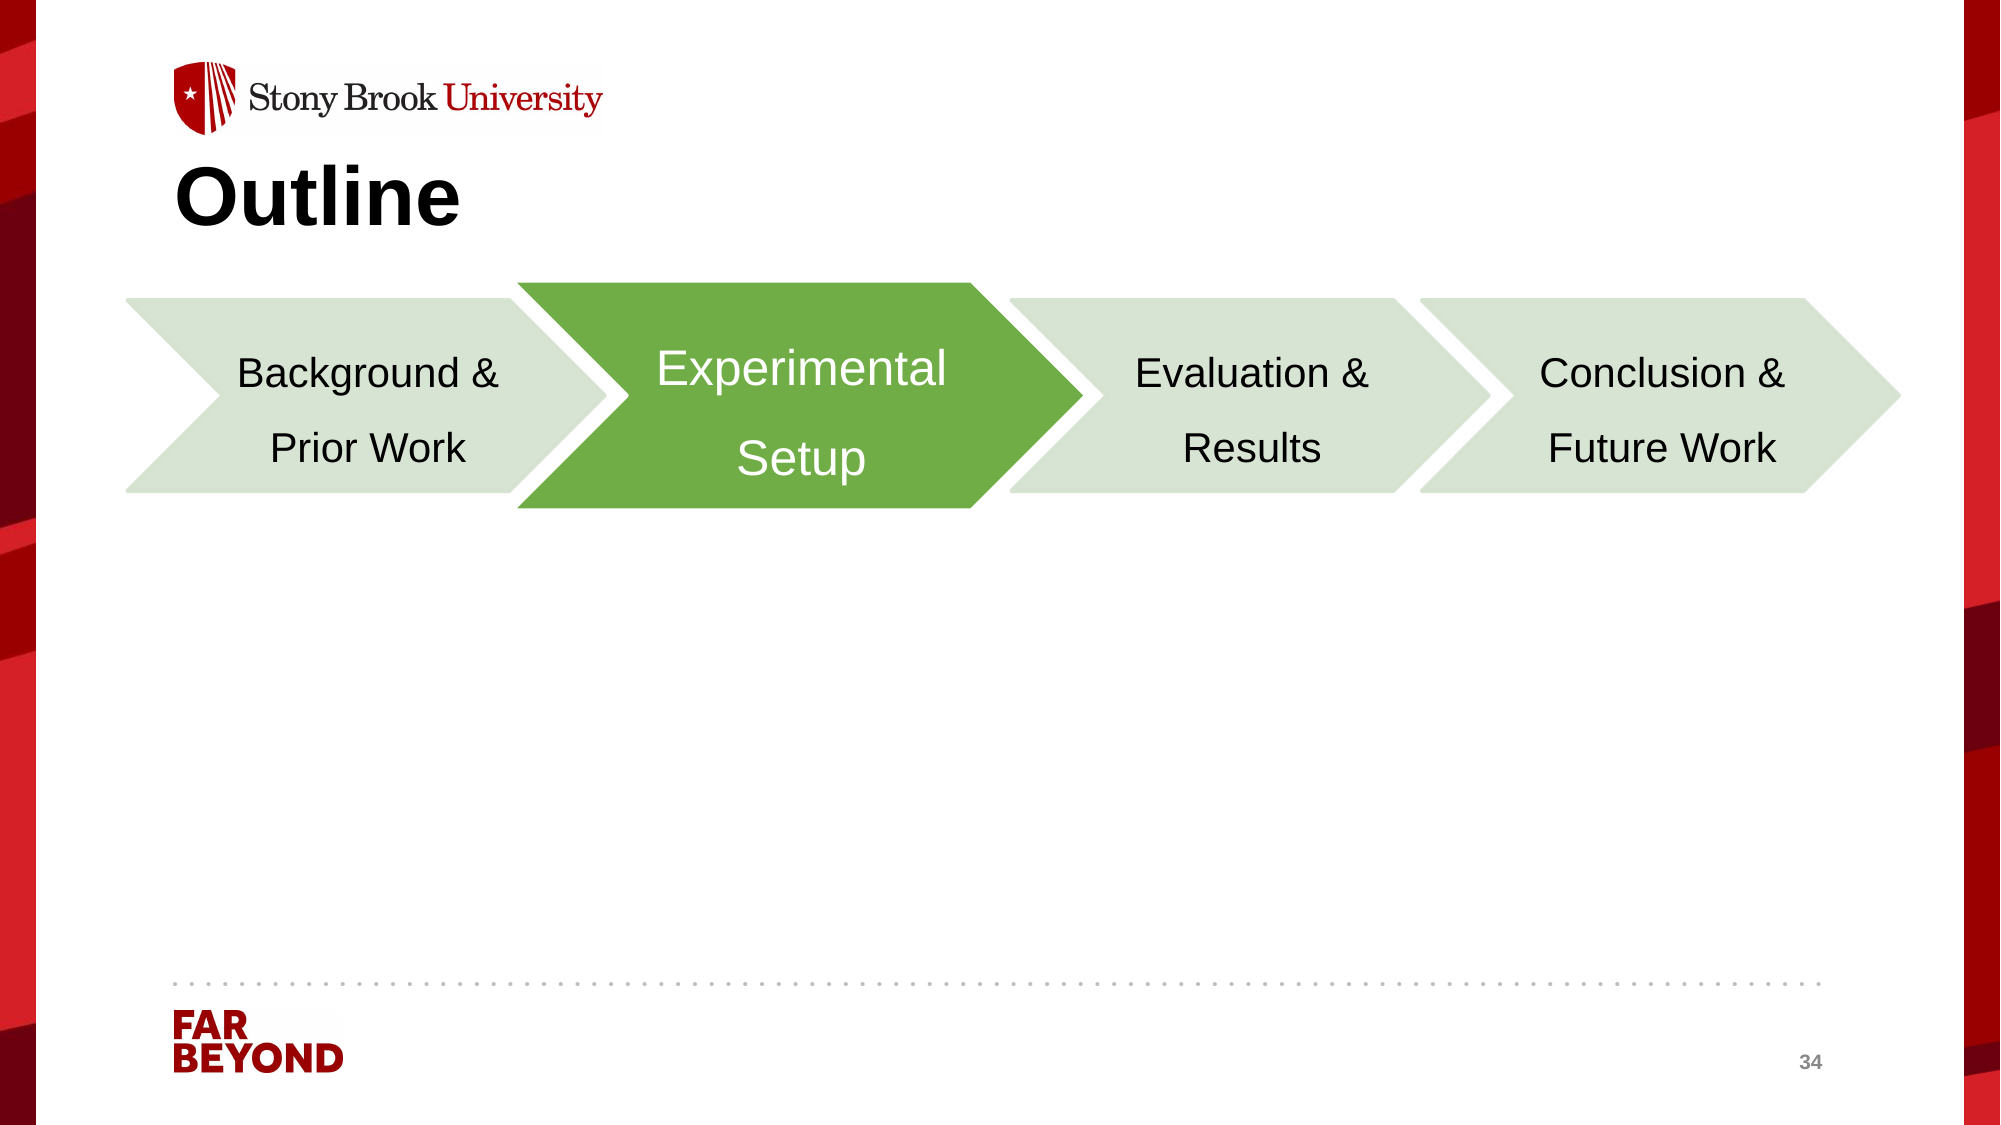

# Outline
Experimental Setup
Background & Prior Work
Evaluation & Results
Conclusion & Future Work
34